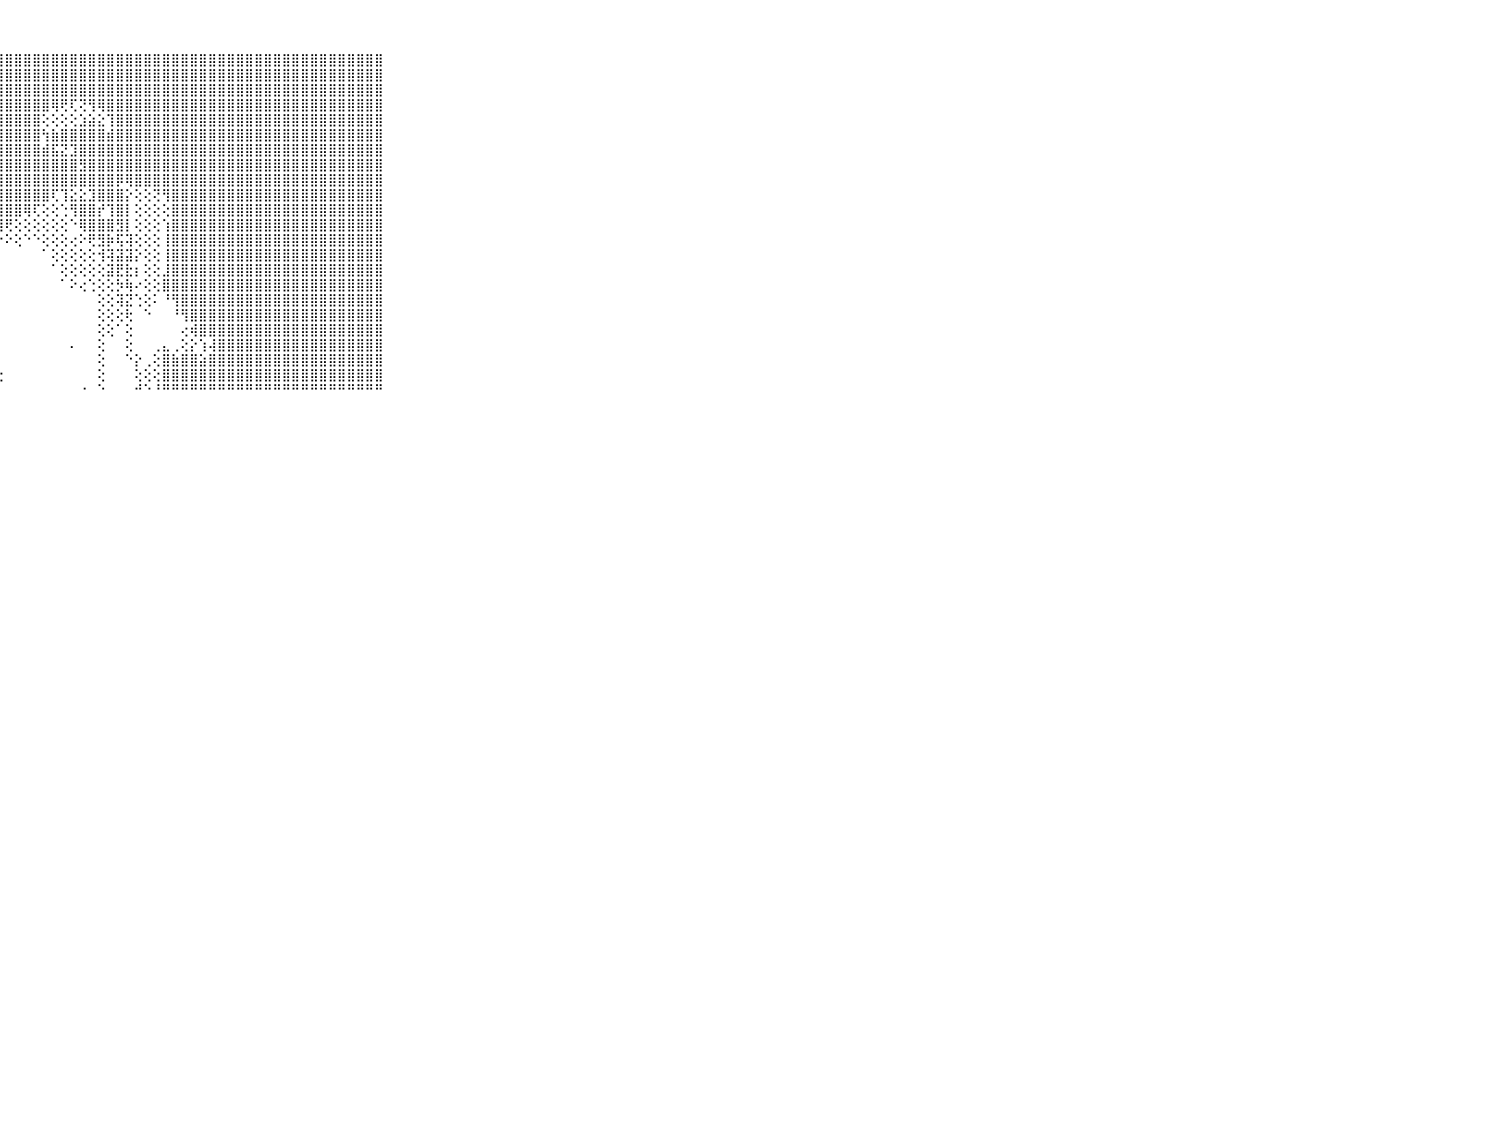

⠀⠀⠀⠀⠀⠀⠀⠀⠀⠀⠀⣿⣿⣿⣿⣿⣿⣿⣿⣿⣿⣿⣿⣿⣿⣿⣿⣿⣿⣿⣿⣿⣿⣿⣿⣿⣿⣿⣿⣿⣿⣿⣿⣿⣿⣿⣿⣿⣿⣿⣿⣿⣿⣿⣿⣿⣿⣿⣿⣿⣿⣿⣿⣿⣿⣿⣿⣿⣿⠀⠀⠀⠀⠀⠀⠀⠀⠀⠀⠀⠀
⠀⠀⠀⠀⠀⠀⠀⠀⠀⠀⠀⣿⣿⣿⣿⣿⣿⣿⣿⣿⣿⣿⣿⣿⣿⣿⣿⣿⣿⣿⣿⣿⣿⣿⣿⣿⣿⣿⣿⣿⣿⣿⣿⣿⣿⣿⣿⣿⣿⣿⣿⣿⣿⣿⣿⣿⣿⣿⣿⣿⣿⣿⣿⣿⣿⣿⣿⣿⣿⠀⠀⠀⠀⠀⠀⠀⠀⠀⠀⠀⠀
⠀⠀⠀⠀⠀⠀⠀⠀⠀⠀⠀⣿⣿⣿⣿⣿⣿⣿⣿⣿⣿⣿⣿⣿⣿⣿⣿⣿⣿⣿⣿⣿⣿⣿⣿⣿⣿⣿⣿⣿⣿⣿⣿⣿⣿⣿⣿⣿⣿⣿⣿⣿⣿⣿⣿⣿⣿⣿⣿⣿⣿⣿⣿⣿⣿⣿⣿⣿⣿⠀⠀⠀⠀⠀⠀⠀⠀⠀⠀⠀⠀
⠀⠀⠀⠀⠀⠀⠀⠀⠀⠀⠀⣿⣿⣿⣿⣿⣿⣿⣿⣿⣿⣿⣿⣿⣿⣿⣿⣿⣿⣿⣿⣿⣿⢿⢟⢏⢝⢻⢿⣿⣿⣿⣿⣿⣿⣿⣿⣿⣿⣿⣿⣿⣿⣿⣿⣿⣿⣿⣿⣿⣿⣿⣿⣿⣿⣿⣿⣿⣿⠀⠀⠀⠀⠀⠀⠀⠀⠀⠀⠀⠀
⠀⠀⠀⠀⠀⠀⠀⠀⠀⠀⠀⣿⣿⣿⣿⣿⣿⣿⣿⣿⣿⣿⣿⣿⣿⣿⣿⣿⣿⣿⣿⣿⢕⢕⢕⢕⣱⣵⣕⢹⣿⣿⣿⣿⣿⣿⣿⣿⣿⣿⣿⣿⣿⣿⣿⣿⣿⣿⣿⣿⣿⣿⣿⣿⣿⣿⣿⣿⣿⠀⠀⠀⠀⠀⠀⠀⠀⠀⠀⠀⠀
⠀⠀⠀⠀⠀⠀⠀⠀⠀⠀⠀⣿⣿⣿⣿⣿⣿⣿⣿⣿⣿⣿⣿⣿⣿⣿⣿⣿⣿⣿⣿⣿⢳⣷⣿⣿⣿⣿⣿⣾⣿⣿⣿⣿⣿⣿⣿⣿⣿⣿⣿⣿⣿⣿⣿⣿⣿⣿⣿⣿⣿⣿⣿⣿⣿⣿⣿⣿⣿⠀⠀⠀⠀⠀⠀⠀⠀⠀⠀⠀⠀
⠀⠀⠀⠀⠀⠀⠀⠀⠀⠀⠀⣿⣿⣿⣿⣿⣿⣿⣿⣿⣿⣿⣿⣿⣿⣿⣿⣿⣿⣿⣿⣿⣾⣯⣝⣹⣿⣿⣿⣿⣿⣿⣿⣿⣿⣿⣿⣿⣿⣿⣿⣿⣿⣿⣿⣿⣿⣿⣿⣿⣿⣿⣿⣿⣿⣿⣿⣿⣿⠀⠀⠀⠀⠀⠀⠀⠀⠀⠀⠀⠀
⠀⠀⠀⠀⠀⠀⠀⠀⠀⠀⠀⣿⣿⣿⣿⣿⣿⣿⣿⣿⣿⣿⣿⣿⣿⣿⣿⣿⣿⣿⣿⣿⣿⣿⣿⣿⣻⣿⣿⣿⣿⣿⣿⣿⣿⣿⣿⣿⣿⣿⣿⣿⣿⣿⣿⣿⣿⣿⣿⣿⣿⣿⣿⣿⣿⣿⣿⣿⣿⠀⠀⠀⠀⠀⠀⠀⠀⠀⠀⠀⠀
⠀⠀⠀⠀⠀⠀⠀⠀⠀⠀⠀⣿⣿⣿⣿⣿⣿⣿⣿⣿⣿⣿⣿⣿⣿⣿⣿⣿⣿⣿⣿⣿⣿⣿⣿⣿⣿⣿⣿⣿⡿⢿⣿⣿⣿⣿⣿⣿⣿⣿⣿⣿⣿⣿⣿⣿⣿⣿⣿⣿⣿⣿⣿⣿⣿⣿⣿⣿⣿⠀⠀⠀⠀⠀⠀⠀⠀⠀⠀⠀⠀
⠀⠀⠀⠀⠀⠀⠀⠀⠀⠀⠀⣿⣿⣿⣿⣿⣿⣿⣿⣿⣿⣿⣿⣿⣿⣿⣿⣿⣿⣿⣿⣿⣿⢏⢹⣕⣕⣹⣿⣿⣿⡕⢕⢕⢝⢻⣿⣿⣿⣿⣿⣿⣿⣿⣿⣿⣿⣿⣿⣿⣿⣿⣿⣿⣿⣿⣿⣿⣿⠀⠀⠀⠀⠀⠀⠀⠀⠀⠀⠀⠀
⠀⠀⠀⠀⠀⠀⠀⠀⠀⠀⠀⣿⣿⣿⣿⣿⣿⣿⣿⣿⣿⣿⣿⣿⣿⣿⣿⣿⣿⣿⢿⢏⢕⢕⢑⢻⣿⣿⡞⢹⣿⡇⢕⢕⢕⢕⣿⣿⣿⣿⣿⣿⣿⣿⣿⣿⣿⣿⣿⣿⣿⣿⣿⣿⣿⣿⣿⣿⣿⠀⠀⠀⠀⠀⠀⠀⠀⠀⠀⠀⠀
⠀⠀⠀⠀⠀⠀⠀⠀⠀⠀⠀⣿⣿⣿⣿⣿⣿⣿⣿⣿⣿⣿⣿⣿⣿⣿⣿⢿⢟⢕⢕⢕⢕⢕⢕⠑⢿⣿⣿⣿⣻⡇⢕⢕⢕⢱⣿⣿⣿⣿⣿⣿⣿⣿⣿⣿⣿⣿⣿⣿⣿⣿⣿⣿⣿⣿⣿⣿⣿⠀⠀⠀⠀⠀⠀⠀⠀⠀⠀⠀⠀
⠀⠀⠀⠀⠀⠀⠀⠀⠀⠀⠀⣿⣿⣿⣿⣿⣿⣿⣿⣿⣿⣿⣿⣿⣿⣿⡇⠕⠕⢕⠑⠑⢕⢕⢕⢔⠕⢟⣻⡷⢯⢽⢕⢕⢕⢸⣿⣿⣿⣿⣿⣿⣿⣿⣿⣿⣿⣿⣿⣿⣿⣿⣿⣿⣿⣿⣿⣿⣿⠀⠀⠀⠀⠀⠀⠀⠀⠀⠀⠀⠀
⠀⠀⠀⠀⠀⠀⠀⠀⠀⠀⠀⣿⣿⣿⣿⣿⣿⣿⣿⣿⣿⣿⣿⣿⣿⣿⢕⠀⠀⠀⠀⠀⠁⢕⢕⢕⢕⢕⢺⢽⣽⣽⡕⢕⢕⢸⣿⣿⣿⣿⣿⣿⣿⣿⣿⣿⣿⣿⣿⣿⣿⣿⣿⣿⣿⣿⣿⣿⣿⠀⠀⠀⠀⠀⠀⠀⠀⠀⠀⠀⠀
⠀⠀⠀⠀⠀⠀⠀⠀⠀⠀⠀⣿⣿⣿⣿⣿⣿⣿⣿⣿⣿⣿⣿⣿⣿⣿⡕⠀⠀⠀⠀⠀⠀⠁⢕⢕⢕⢕⢕⣽⣟⣗⡆⢕⢕⣸⣿⣿⣿⣿⣿⣿⣿⣿⣿⣿⣿⣿⣿⣿⣿⣿⣿⣿⣿⣿⣿⣿⣿⠀⠀⠀⠀⠀⠀⠀⠀⠀⠀⠀⠀
⠀⠀⠀⠀⠀⠀⠀⠀⠀⠀⠀⣿⣿⣿⣿⣿⣿⣿⣿⣿⣿⣿⣿⣿⣿⡟⠀⠀⠀⠀⠀⠀⠀⠀⠁⠕⢔⢑⢕⢕⡳⢷⠔⢕⢕⣿⣿⣿⣿⣿⣿⣿⣿⣿⣿⣿⣿⣿⣿⣿⣿⣿⣿⣿⣿⣿⣿⣿⣿⠀⠀⠀⠀⠀⠀⠀⠀⠀⠀⠀⠀
⠀⠀⠀⠀⠀⠀⠀⠀⠀⠀⠀⣿⣿⣿⣿⣿⣿⣿⣿⣿⣿⣿⣿⣿⡿⠁⠀⠀⠀⠀⠀⠀⠀⠀⠀⠀⠀⠀⢕⢕⢽⣝⢑⢕⠅⠘⢻⣿⣿⣿⣿⣿⣿⣿⣿⣿⣿⣿⣿⣿⣿⣿⣿⣿⣿⣿⣿⣿⣿⠀⠀⠀⠀⠀⠀⠀⠀⠀⠀⠀⠀
⠀⠀⠀⠀⠀⠀⠀⠀⠀⠀⠀⣿⣿⣿⣿⣿⣿⣿⣿⣿⣿⣿⣿⣿⢇⠀⠀⠀⠀⠀⠀⠀⠀⠀⠀⠀⠀⠀⢕⢕⢕⢗⠀⠑⠀⠀⠘⢻⣿⣿⣿⣿⣿⣿⣿⣿⣿⣿⣿⣿⣿⣿⣿⣿⣿⣿⣿⣿⣿⠀⠀⠀⠀⠀⠀⠀⠀⠀⠀⠀⠀
⠀⠀⠀⠀⠀⠀⠀⠀⠀⠀⠀⣿⣿⣿⣿⣿⣿⣿⣿⣿⣿⣿⣿⣿⢕⠀⠀⠀⠀⠀⠀⠀⠀⠀⠀⠀⠀⠀⢕⢕⠁⢕⠀⠀⠀⠀⠀⢔⢾⣿⣿⣿⣿⣿⣿⣿⣿⣿⣿⣿⣿⣿⣿⣿⣿⣿⣿⣿⣿⠀⠀⠀⠀⠀⠀⠀⠀⠀⠀⠀⠀
⠀⠀⠀⠀⠀⠀⠀⠀⠀⠀⠀⣿⣿⣿⣿⣿⣿⣿⣿⣿⣿⣿⣿⡏⠀⠀⠀⠀⠀⠀⠀⠀⠀⠀⠀⠄⠀⠀⢕⠀⠀⢕⠀⠀⢀⣄⢀⢕⡕⢱⢼⣿⣿⣿⣿⣿⣿⣿⣿⣿⣿⣿⣿⣿⣿⣿⣿⣿⣿⠀⠀⠀⠀⠀⠀⠀⠀⠀⠀⠀⠀
⠀⠀⠀⠀⠀⠀⠀⠀⠀⠀⠀⣿⣿⣿⣿⣿⣿⣿⣿⣿⣿⣿⣿⢇⠀⠀⠀⠀⠀⠀⠀⠀⠀⠀⠀⠀⠀⠀⢕⠀⠀⠑⡕⢀⢕⣿⣷⣿⣿⣵⣿⣿⣿⣿⣿⣿⣿⣿⣿⣿⣿⣿⣿⣿⣿⣿⣿⣿⣿⠀⠀⠀⠀⠀⠀⠀⠀⠀⠀⠀⠀
⠀⠀⠀⠀⠀⠀⠀⠀⠀⠀⠀⣿⣿⣿⣿⣿⣿⣿⣿⣿⣿⣿⣿⢕⠀⠀⠀⢔⠀⠀⠀⠀⠀⠀⠀⠀⠀⠀⢕⠀⠀⠀⢕⢕⢕⣿⣿⣿⣿⣿⣿⣿⣿⣿⣿⣿⣿⣿⣿⣿⣿⣿⣿⣿⣿⣿⣿⣿⣿⠀⠀⠀⠀⠀⠀⠀⠀⠀⠀⠀⠀
⠀⠀⠀⠀⠀⠀⠀⠀⠀⠀⠀⠛⠛⠛⠛⠛⠛⠛⠛⠛⠛⠛⠛⠑⠀⠀⠀⠃⠀⠀⠀⠀⠀⠀⠀⠀⠐⠀⠑⠀⠀⠀⠚⠑⠘⠛⠛⠛⠛⠛⠛⠛⠛⠛⠛⠛⠛⠛⠛⠛⠛⠛⠛⠛⠛⠛⠛⠛⠛⠀⠀⠀⠀⠀⠀⠀⠀⠀⠀⠀⠀